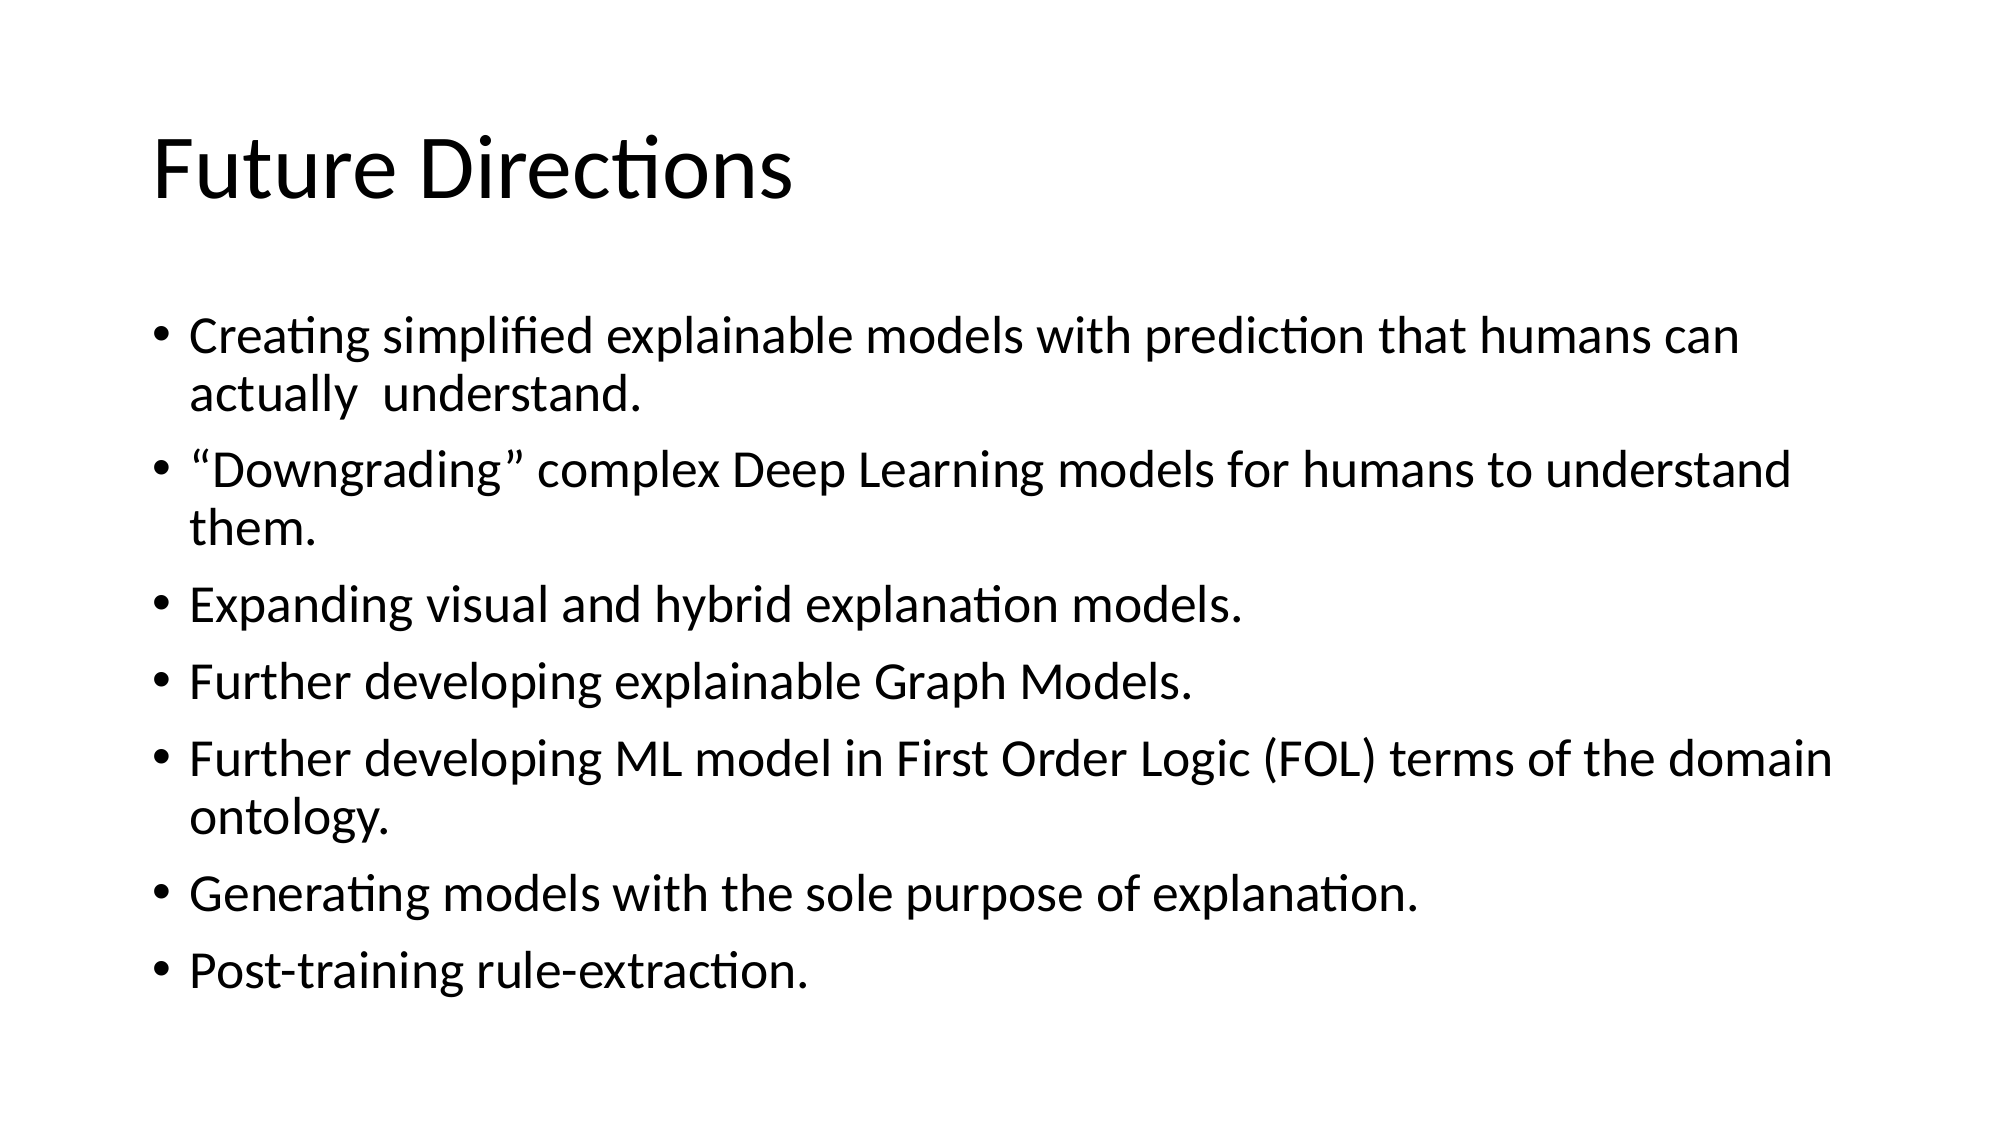

# Future Directions
Creating simplified explainable models with prediction that humans can actually  understand.
“Downgrading” complex Deep Learning models for humans to understand them.
Expanding visual and hybrid explanation models.
Further developing explainable Graph Models.
Further developing ML model in First Order Logic (FOL) terms of the domain ontology.
Generating models with the sole purpose of explanation.
Post-training rule-extraction.